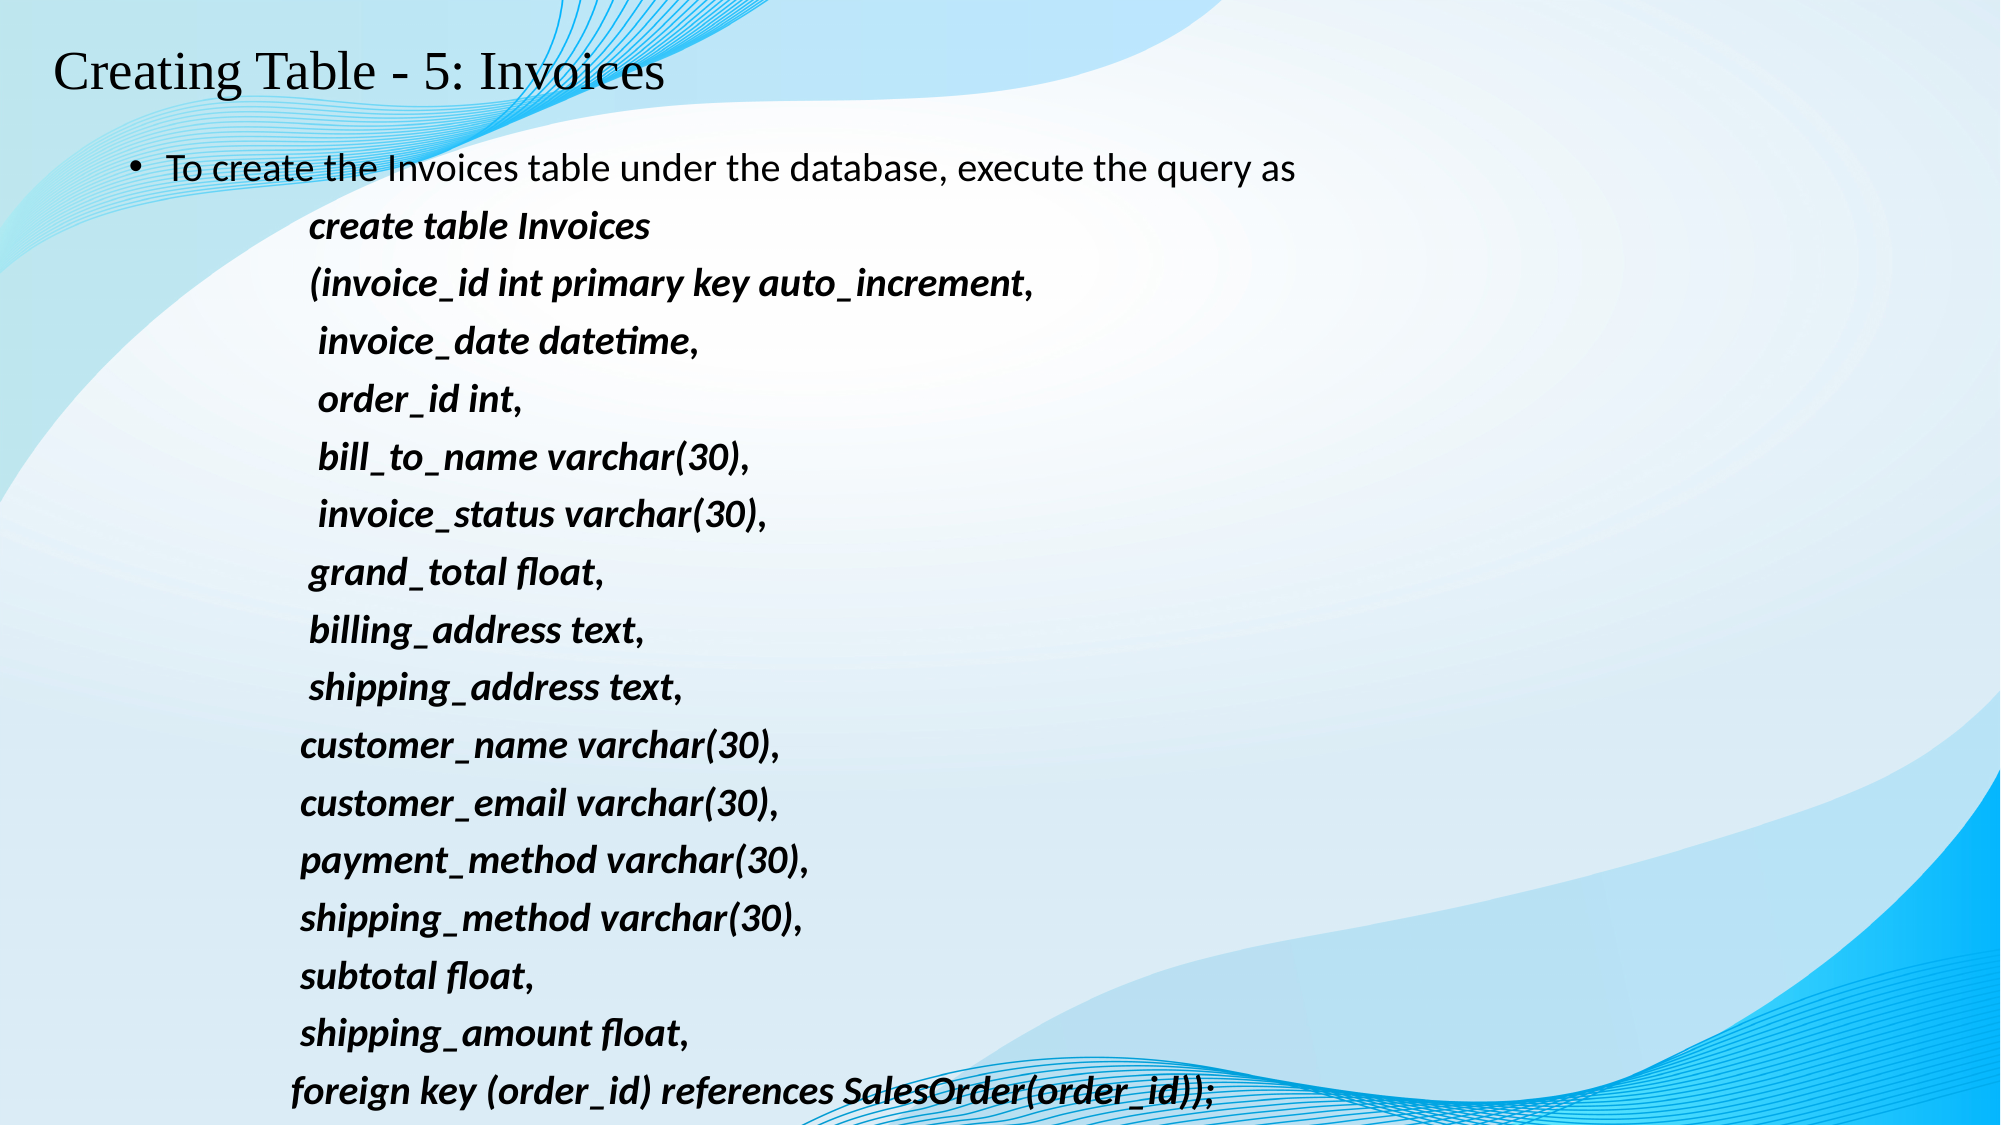

# Creating Table - 5: Invoices
To create the Invoices table under the database, execute the query as
                    create table Invoices
                    (invoice_id int primary key auto_increment,
                     invoice_date datetime,
                     order_id int,
                     bill_to_name varchar(30),
                     invoice_status varchar(30),
                    grand_total float,
                    billing_address text,
                    shipping_address text,
                   customer_name varchar(30),
                   customer_email varchar(30),
                   payment_method varchar(30),
                   shipping_method varchar(30),
                   subtotal float,
                   shipping_amount float,
                  foreign key (order_id) references SalesOrder(order_id));